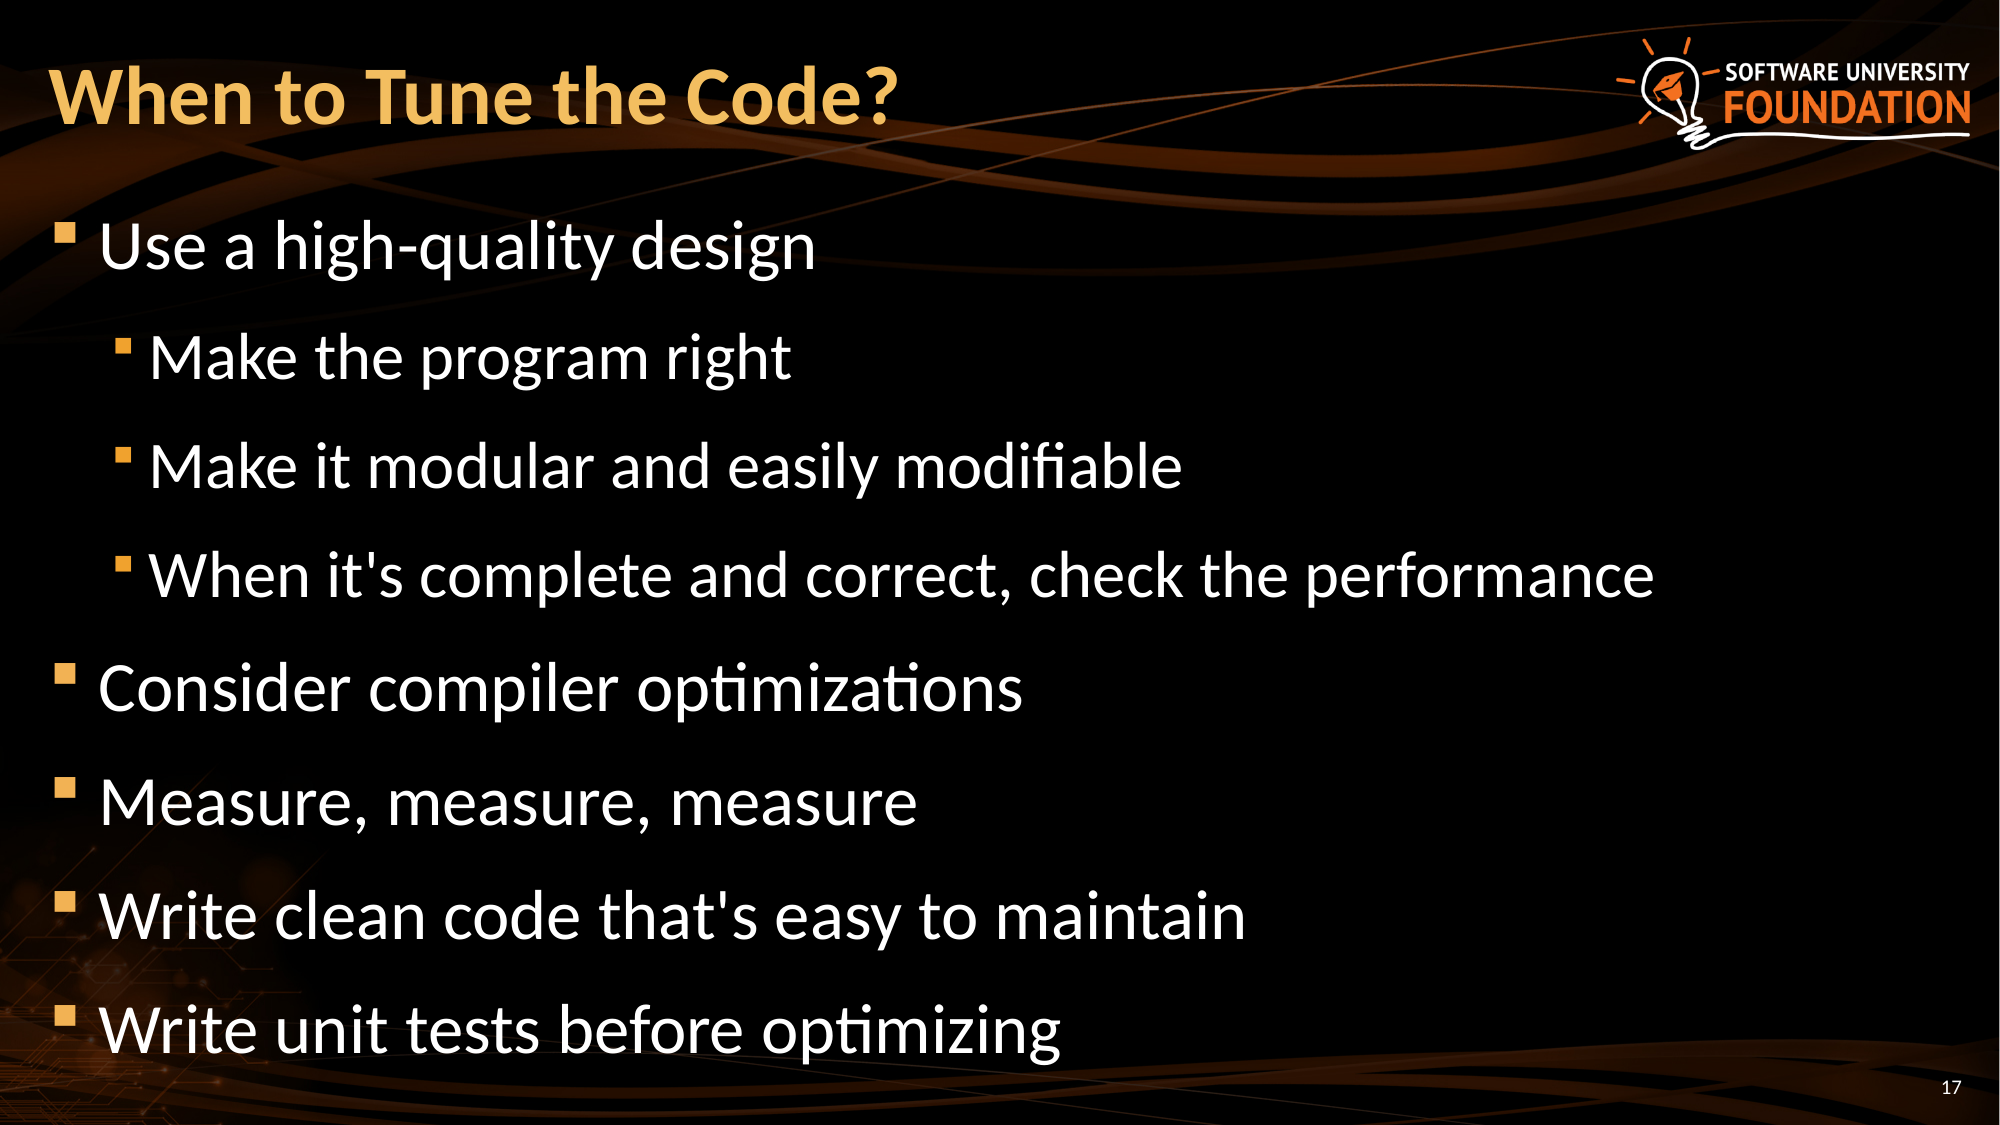

# When to Tune the Code?
Use a high-quality design
Make the program right
Make it modular and easily modifiable
When it's complete and correct, check the performance
Consider compiler optimizations
Measure, measure, measure
Write clean code that's easy to maintain
Write unit tests before optimizing
17